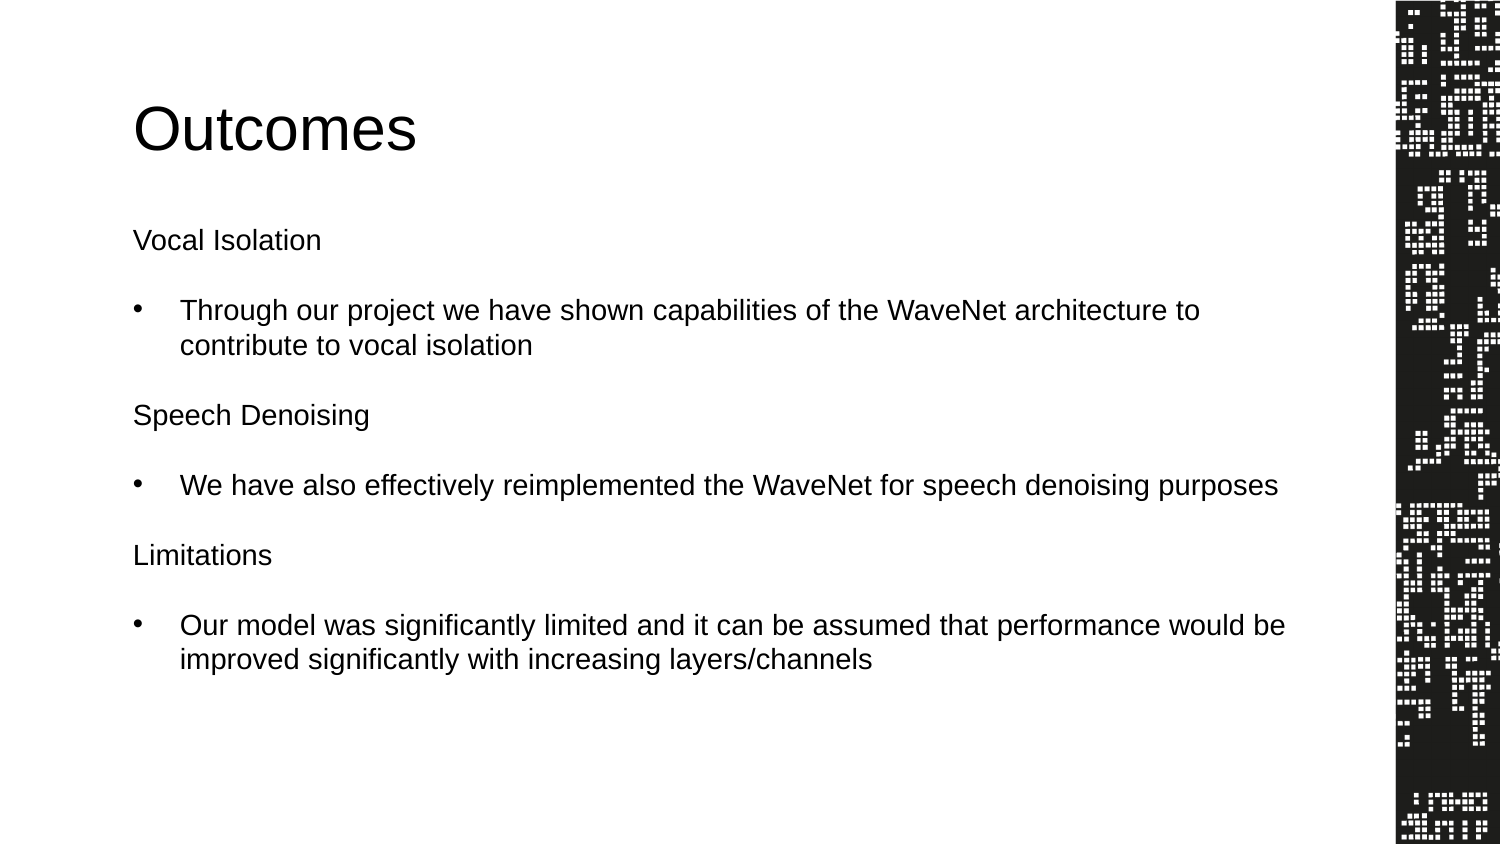

# Outcomes
Vocal Isolation

Through our project we have shown capabilities of the WaveNet architecture to contribute to vocal isolation

Speech Denoising

We have also effectively reimplemented the WaveNet for speech denoising purposes

Limitations

Our model was significantly limited and it can be assumed that performance would be improved significantly with increasing layers/channels